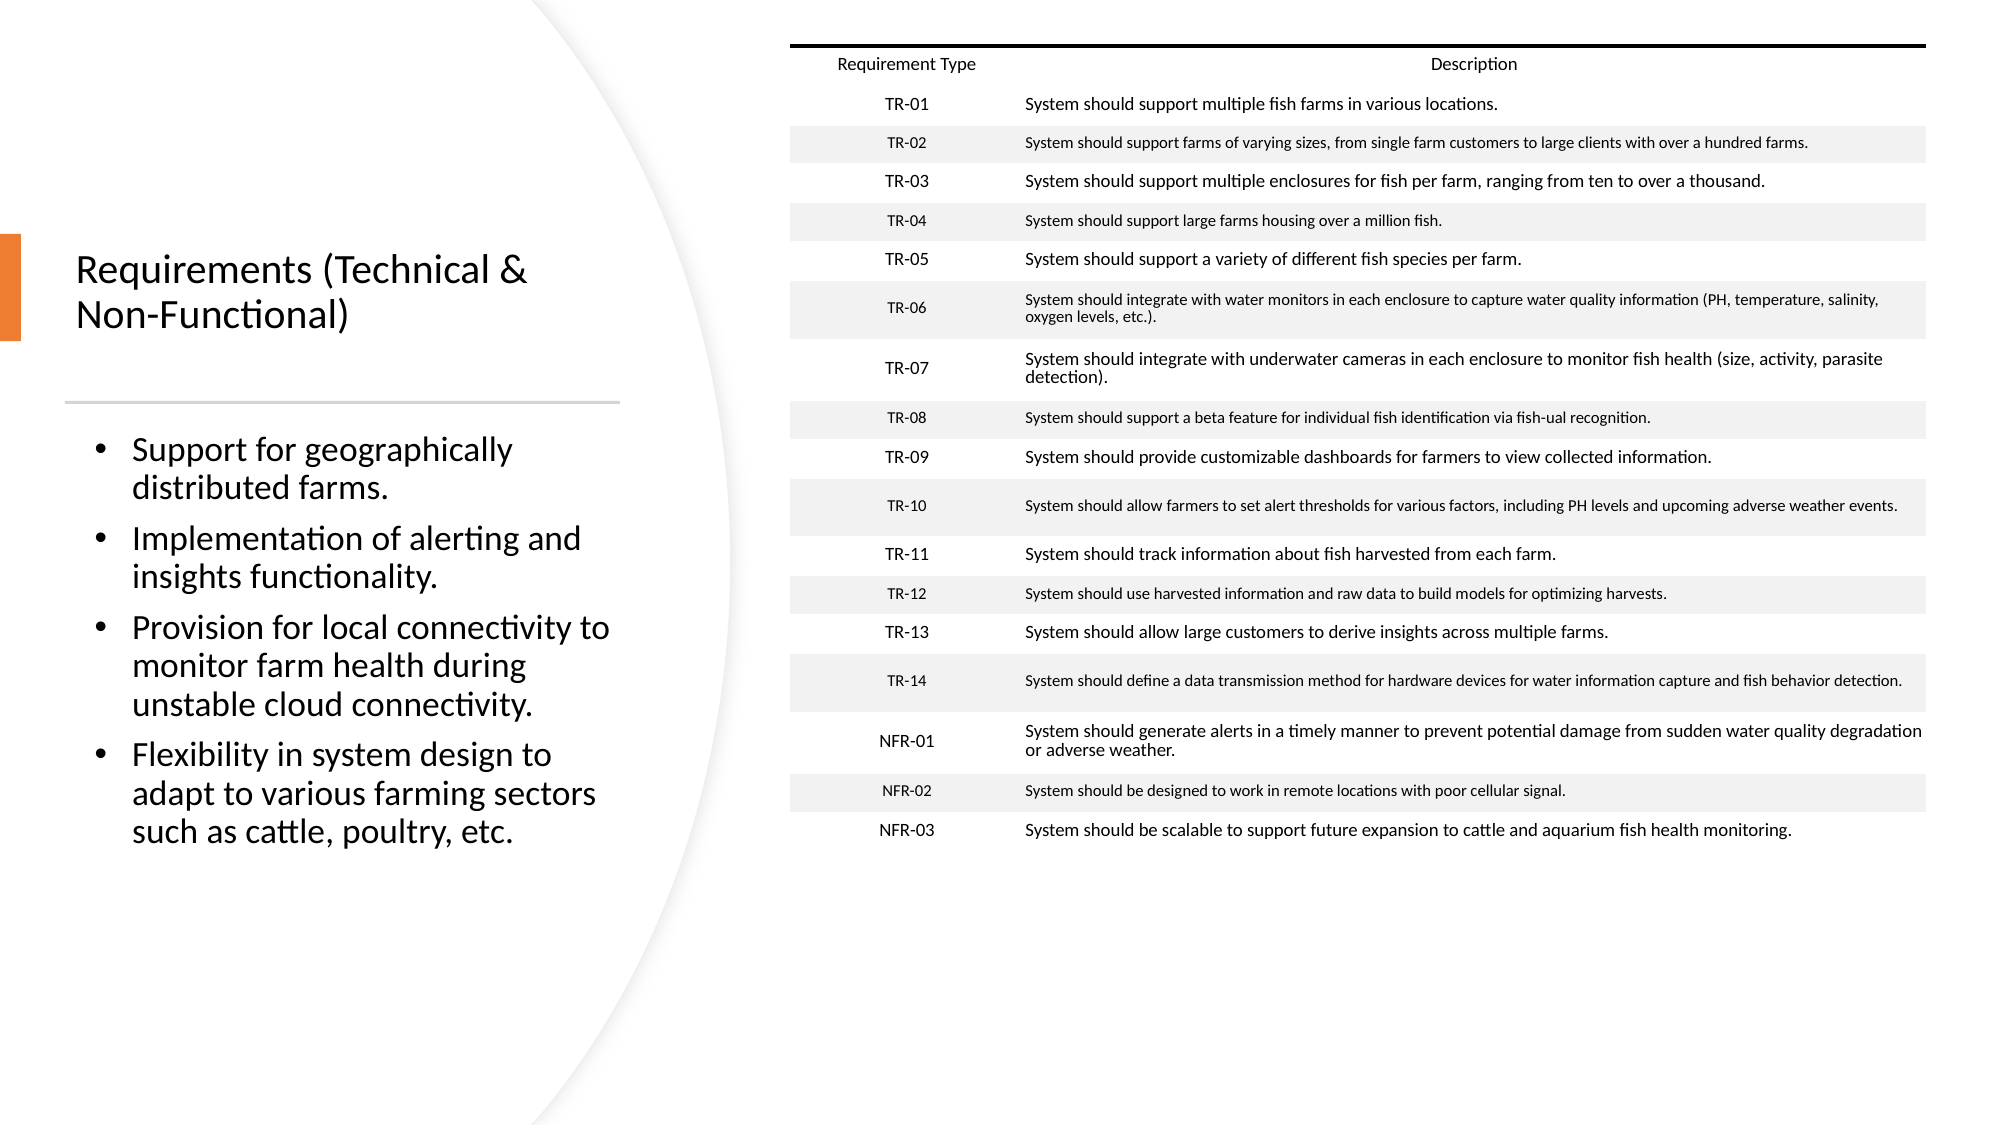

| Requirement Type | Description |
| --- | --- |
| TR-01 | System should support multiple fish farms in various locations. |
| TR-02 | System should support farms of varying sizes, from single farm customers to large clients with over a hundred farms. |
| TR-03 | System should support multiple enclosures for fish per farm, ranging from ten to over a thousand. |
| TR-04 | System should support large farms housing over a million fish. |
| TR-05 | System should support a variety of different fish species per farm. |
| TR-06 | System should integrate with water monitors in each enclosure to capture water quality information (PH, temperature, salinity, oxygen levels, etc.). |
| TR-07 | System should integrate with underwater cameras in each enclosure to monitor fish health (size, activity, parasite detection). |
| TR-08 | System should support a beta feature for individual fish identification via fish-ual recognition. |
| TR-09 | System should provide customizable dashboards for farmers to view collected information. |
| TR-10 | System should allow farmers to set alert thresholds for various factors, including PH levels and upcoming adverse weather events. |
| TR-11 | System should track information about fish harvested from each farm. |
| TR-12 | System should use harvested information and raw data to build models for optimizing harvests. |
| TR-13 | System should allow large customers to derive insights across multiple farms. |
| TR-14 | System should define a data transmission method for hardware devices for water information capture and fish behavior detection. |
| NFR-01 | System should generate alerts in a timely manner to prevent potential damage from sudden water quality degradation or adverse weather. |
| NFR-02 | System should be designed to work in remote locations with poor cellular signal. |
| NFR-03 | System should be scalable to support future expansion to cattle and aquarium fish health monitoring. |
# Requirements (Technical & Non-Functional)

Support for geographically distributed farms.
Implementation of alerting and insights functionality.
Provision for local connectivity to monitor farm health during unstable cloud connectivity.
Flexibility in system design to adapt to various farming sectors such as cattle, poultry, etc.